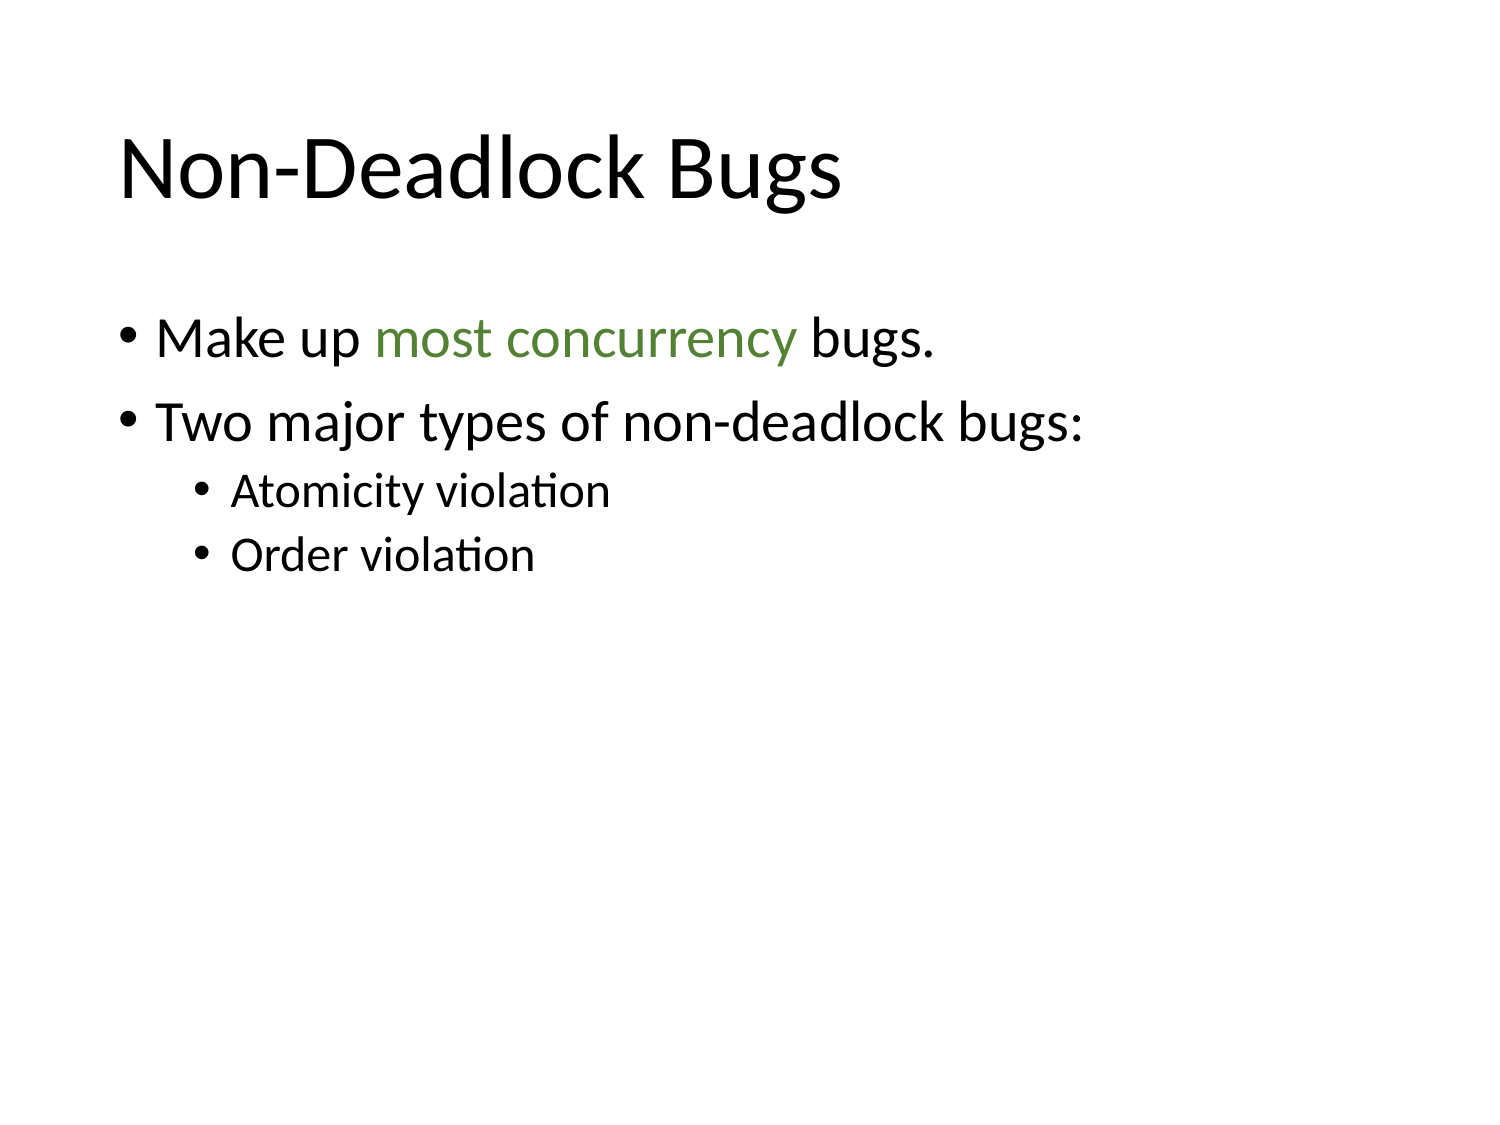

# Non-Deadlock Bugs
Make up most concurrency bugs.
Two major types of non-deadlock bugs:
Atomicity violation
Order violation